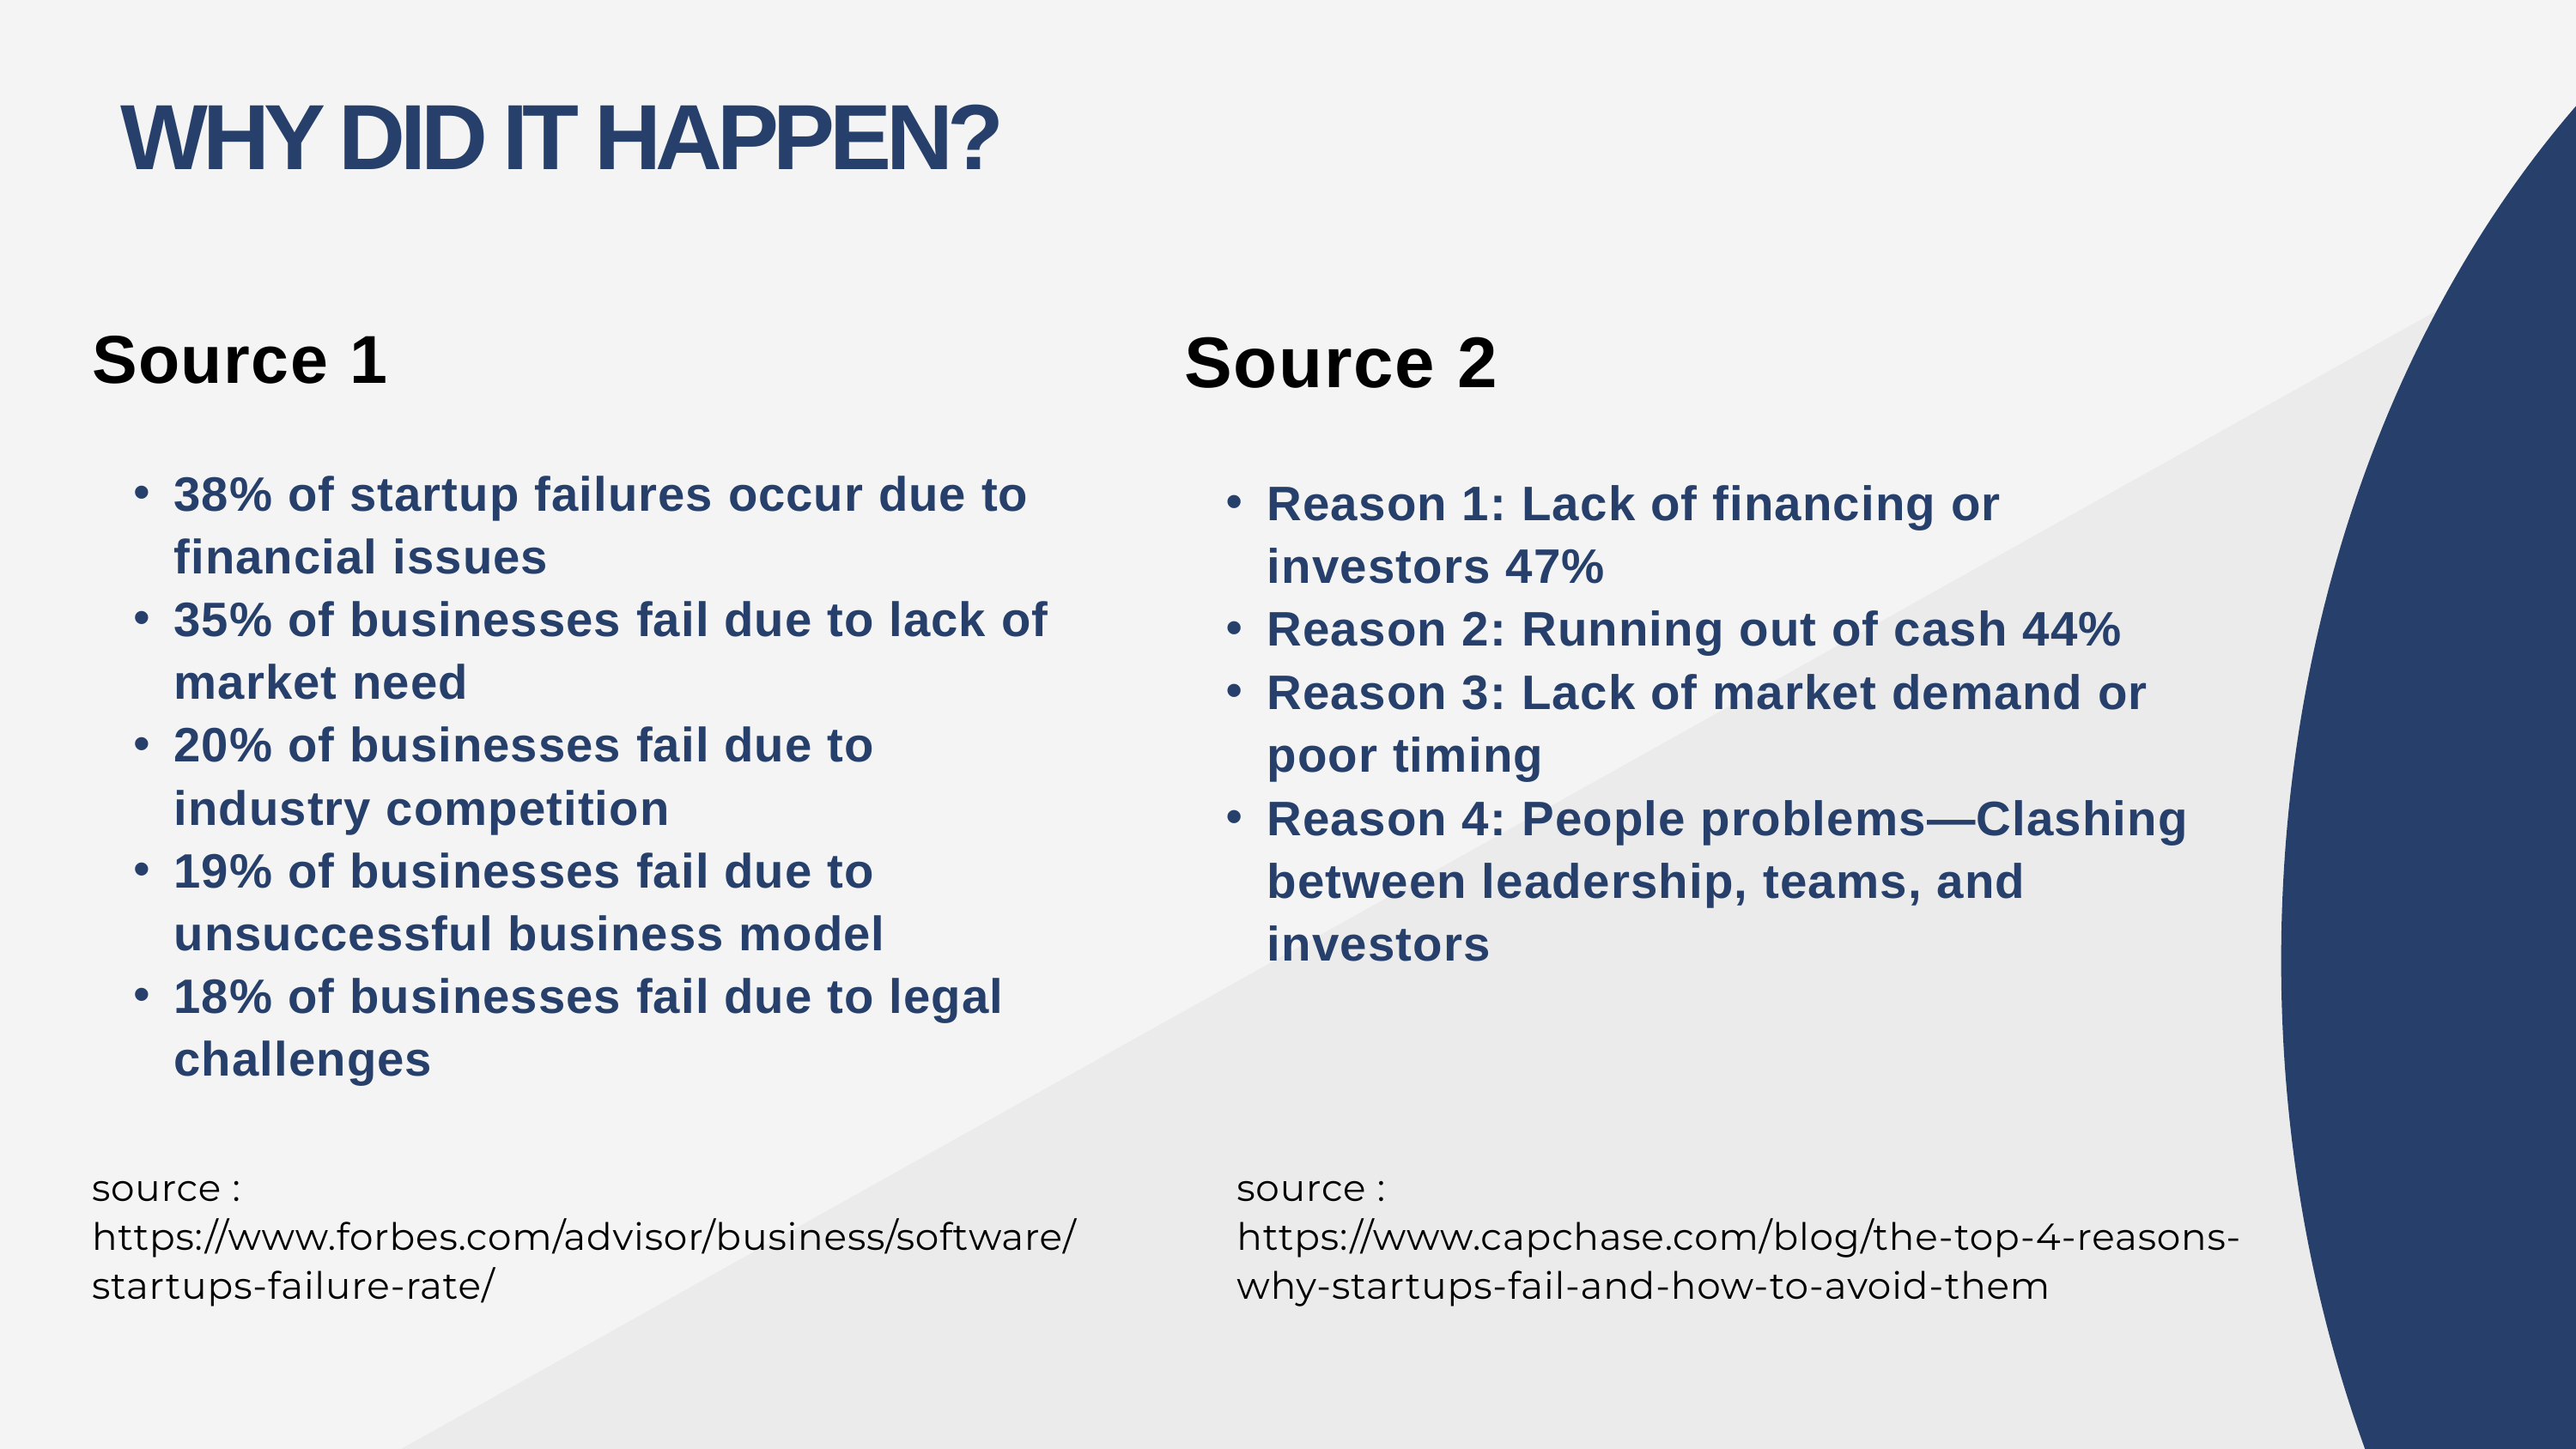

WHY DID IT HAPPEN?
Source 1

38% of startup failures occur due to financial issues
35% of businesses fail due to lack of market need
20% of businesses fail due to industry competition
19% of businesses fail due to unsuccessful business model
18% of businesses fail due to legal challenges
Source 2

Reason 1: Lack of financing or investors 47%
Reason 2: Running out of cash 44%
Reason 3: Lack of market demand or poor timing
Reason 4: People problems—Clashing between leadership, teams, and investors

source :
https://www.forbes.com/advisor/business/software/startups-failure-rate/
source :
https://www.capchase.com/blog/the-top-4-reasons-why-startups-fail-and-how-to-avoid-them